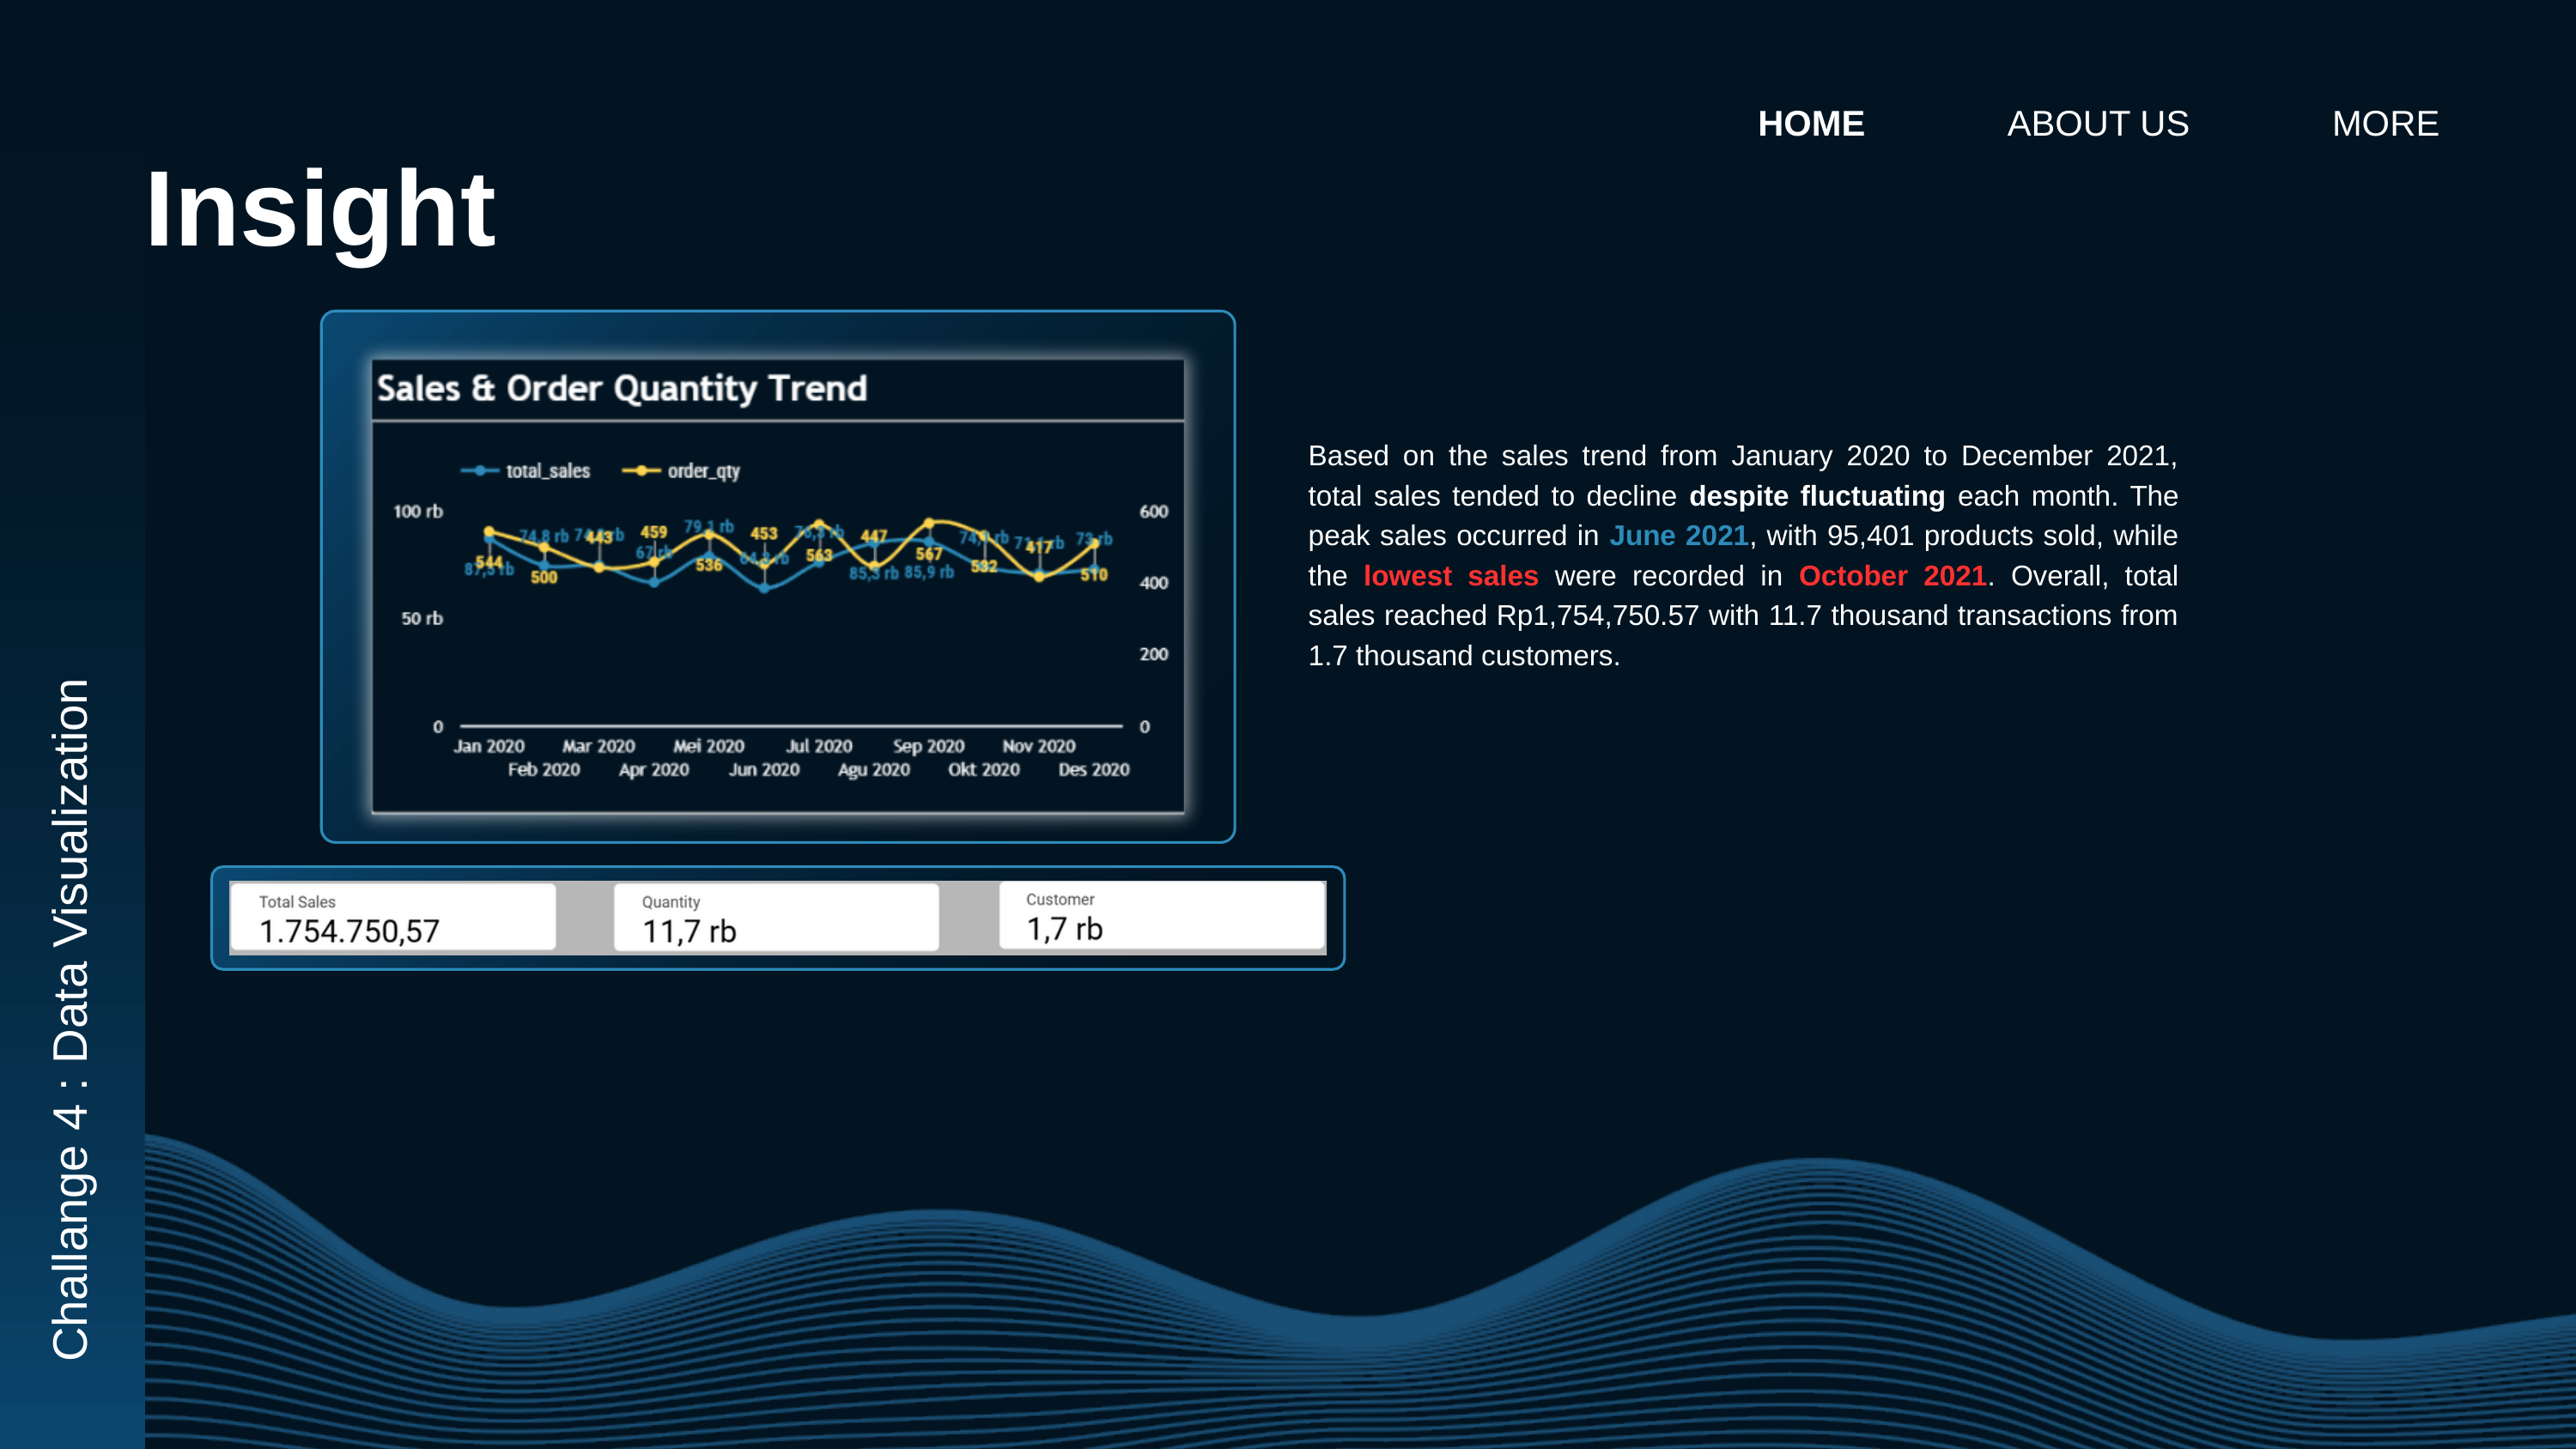

HOME
ABOUT US
MORE
Insight

Based on the sales trend from January 2020 to December 2021, total sales tended to decline despite fluctuating each month. The peak sales occurred in June 2021, with 95,401 products sold, while the lowest sales were recorded in October 2021. Overall, total sales reached Rp1,754,750.57 with 11.7 thousand transactions from 1.7 thousand customers.

Challange 4 : Data Visualization